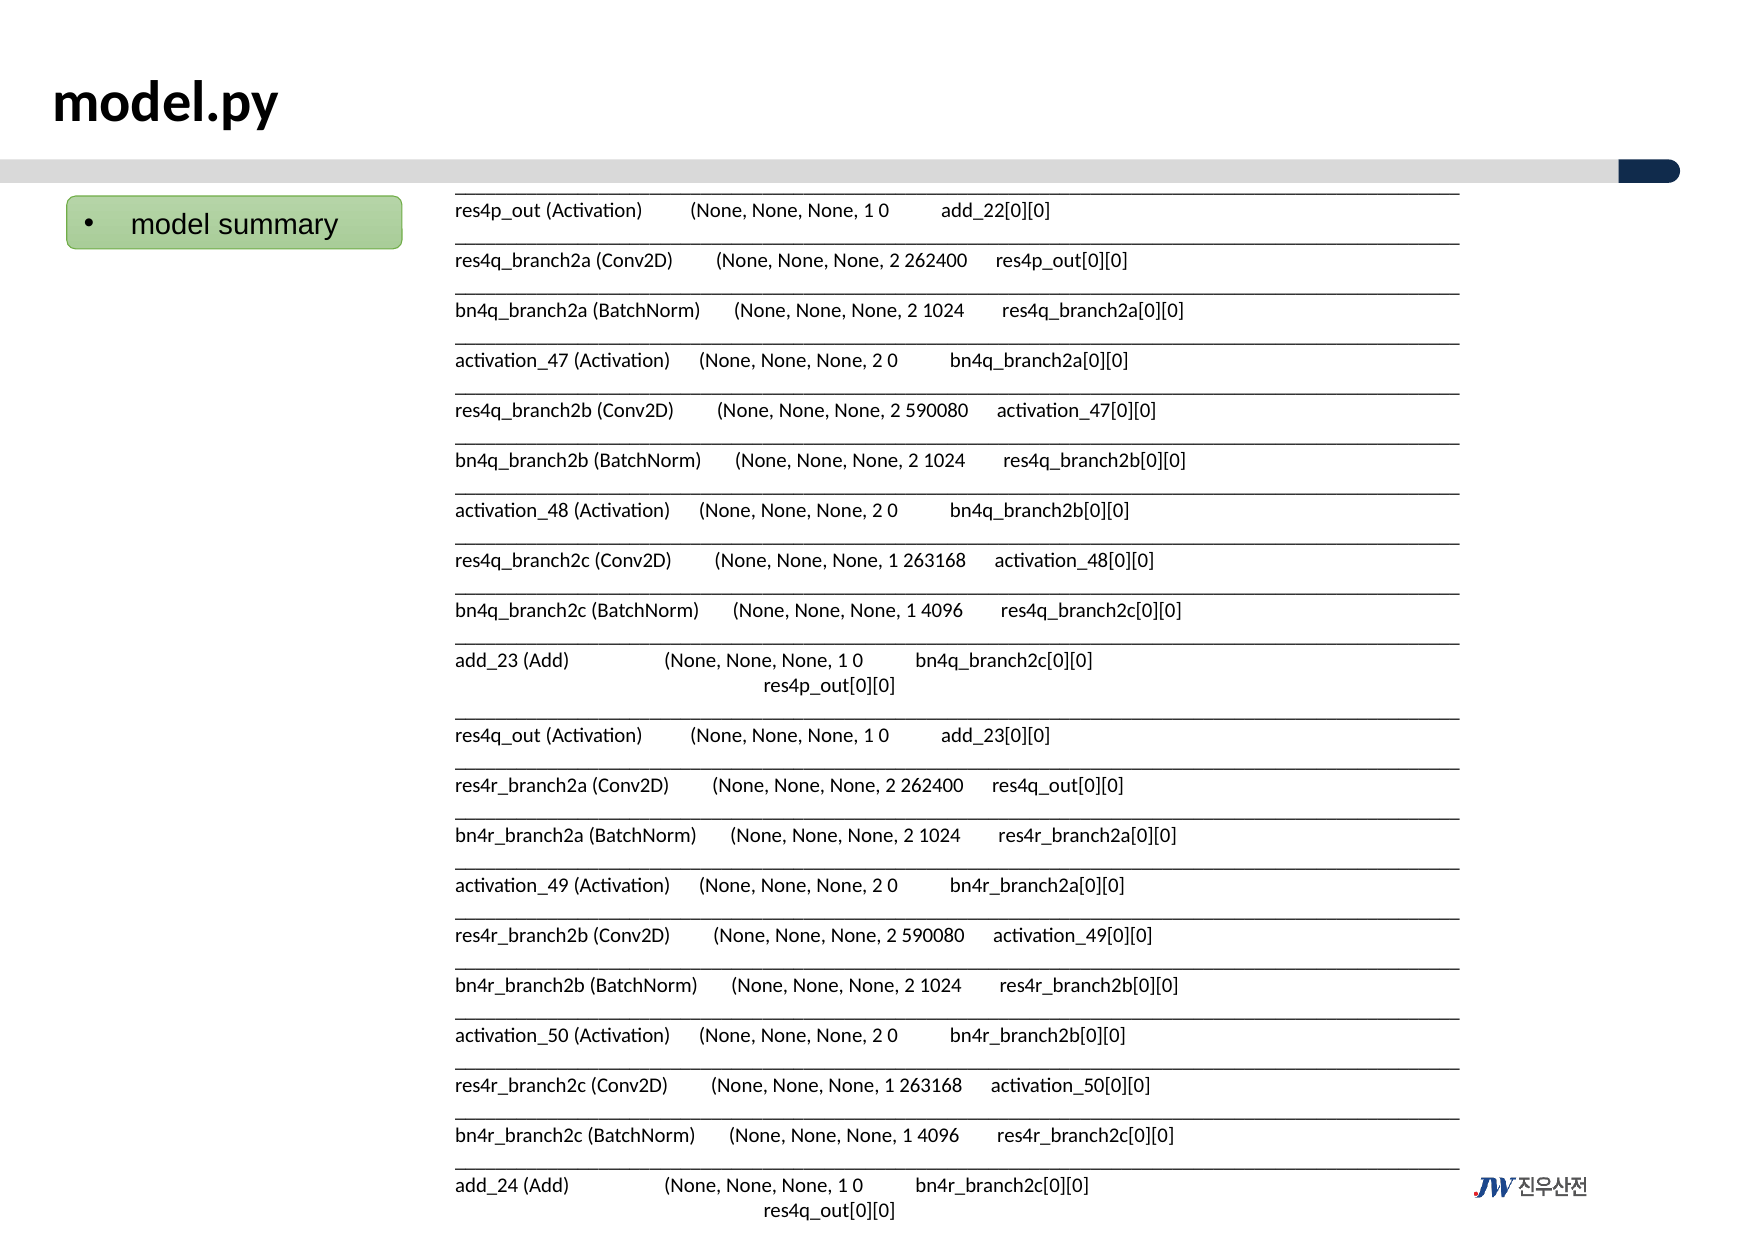

model.py
__________________________________________________________________________________________________
res4p_out (Activation)          (None, None, None, 1 0           add_22[0][0]
__________________________________________________________________________________________________
res4q_branch2a (Conv2D)         (None, None, None, 2 262400      res4p_out[0][0]
__________________________________________________________________________________________________
bn4q_branch2a (BatchNorm)       (None, None, None, 2 1024        res4q_branch2a[0][0]
__________________________________________________________________________________________________
activation_47 (Activation)      (None, None, None, 2 0           bn4q_branch2a[0][0]
__________________________________________________________________________________________________
res4q_branch2b (Conv2D)         (None, None, None, 2 590080      activation_47[0][0]
__________________________________________________________________________________________________
bn4q_branch2b (BatchNorm)       (None, None, None, 2 1024        res4q_branch2b[0][0]
__________________________________________________________________________________________________
activation_48 (Activation)      (None, None, None, 2 0           bn4q_branch2b[0][0]
__________________________________________________________________________________________________
res4q_branch2c (Conv2D)         (None, None, None, 1 263168      activation_48[0][0]
__________________________________________________________________________________________________
bn4q_branch2c (BatchNorm)       (None, None, None, 1 4096        res4q_branch2c[0][0]
__________________________________________________________________________________________________
add_23 (Add)                    (None, None, None, 1 0           bn4q_branch2c[0][0]
                                                                 res4p_out[0][0]
__________________________________________________________________________________________________
res4q_out (Activation)          (None, None, None, 1 0           add_23[0][0]
__________________________________________________________________________________________________
res4r_branch2a (Conv2D)         (None, None, None, 2 262400      res4q_out[0][0]
__________________________________________________________________________________________________
bn4r_branch2a (BatchNorm)       (None, None, None, 2 1024        res4r_branch2a[0][0]
__________________________________________________________________________________________________
activation_49 (Activation)      (None, None, None, 2 0           bn4r_branch2a[0][0]
__________________________________________________________________________________________________
res4r_branch2b (Conv2D)         (None, None, None, 2 590080      activation_49[0][0]
__________________________________________________________________________________________________
bn4r_branch2b (BatchNorm)       (None, None, None, 2 1024        res4r_branch2b[0][0]
__________________________________________________________________________________________________
activation_50 (Activation)      (None, None, None, 2 0           bn4r_branch2b[0][0]
__________________________________________________________________________________________________
res4r_branch2c (Conv2D)         (None, None, None, 1 263168      activation_50[0][0]
__________________________________________________________________________________________________
bn4r_branch2c (BatchNorm)       (None, None, None, 1 4096        res4r_branch2c[0][0]
__________________________________________________________________________________________________
add_24 (Add)                    (None, None, None, 1 0           bn4r_branch2c[0][0]
                                                                 res4q_out[0][0]
model summary